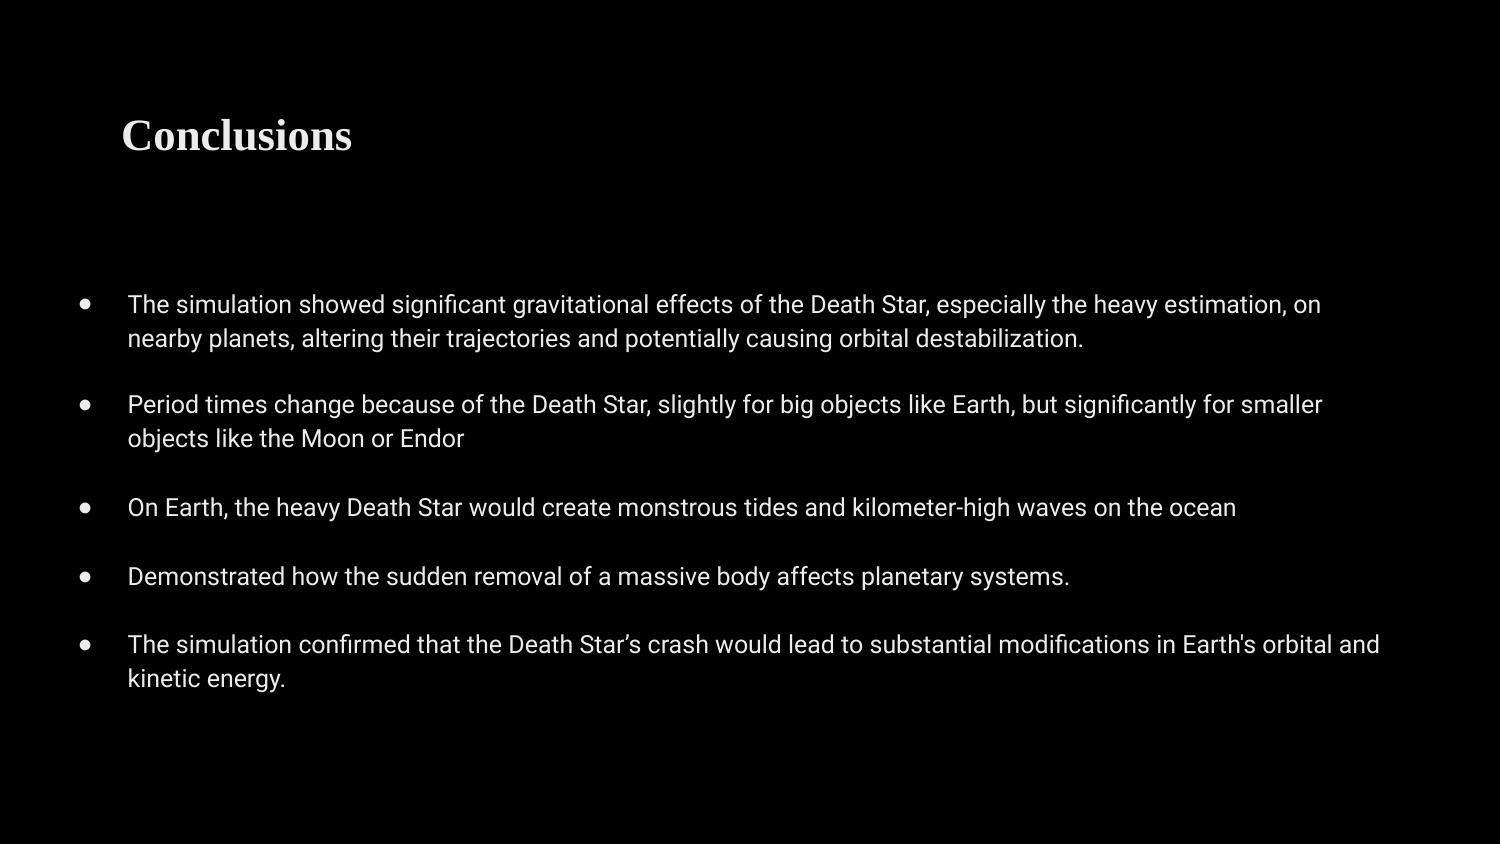

Conclusions
The simulation showed significant gravitational effects of the Death Star, especially the heavy estimation, on nearby planets, altering their trajectories and potentially causing orbital destabilization.
Period times change because of the Death Star, slightly for big objects like Earth, but significantly for smaller objects like the Moon or Endor
On Earth, the heavy Death Star would create monstrous tides and kilometer-high waves on the ocean
Demonstrated how the sudden removal of a massive body affects planetary systems.

The simulation confirmed that the Death Star’s crash would lead to substantial modifications in Earth's orbital and kinetic energy.